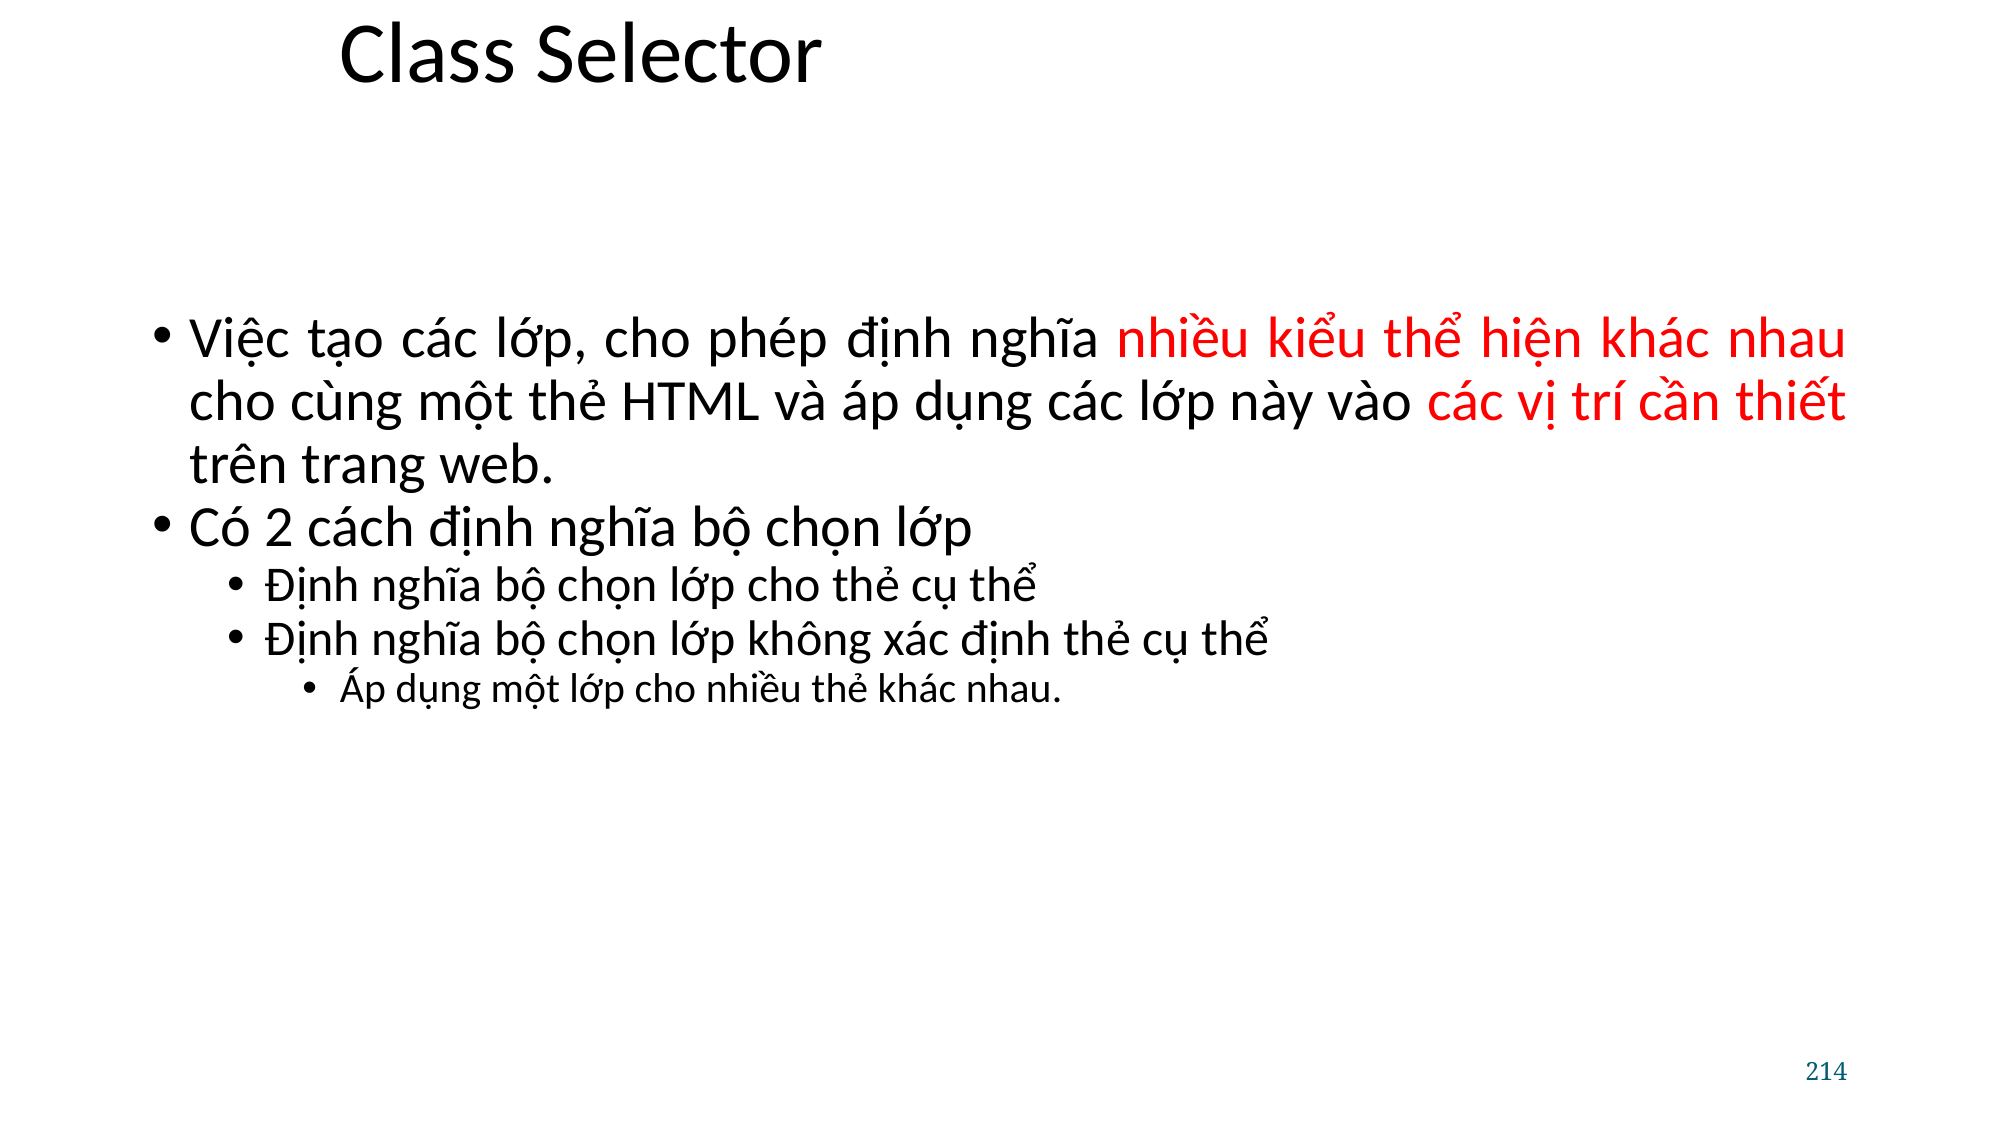

# Class Selector
Việc tạo các lớp, cho phép định nghĩa nhiều kiểu thể hiện khác nhau cho cùng một thẻ HTML và áp dụng các lớp này vào các vị trí cần thiết trên trang web.
Có 2 cách định nghĩa bộ chọn lớp
Định nghĩa bộ chọn lớp cho thẻ cụ thể
Định nghĩa bộ chọn lớp không xác định thẻ cụ thể
Áp dụng một lớp cho nhiều thẻ khác nhau.
214